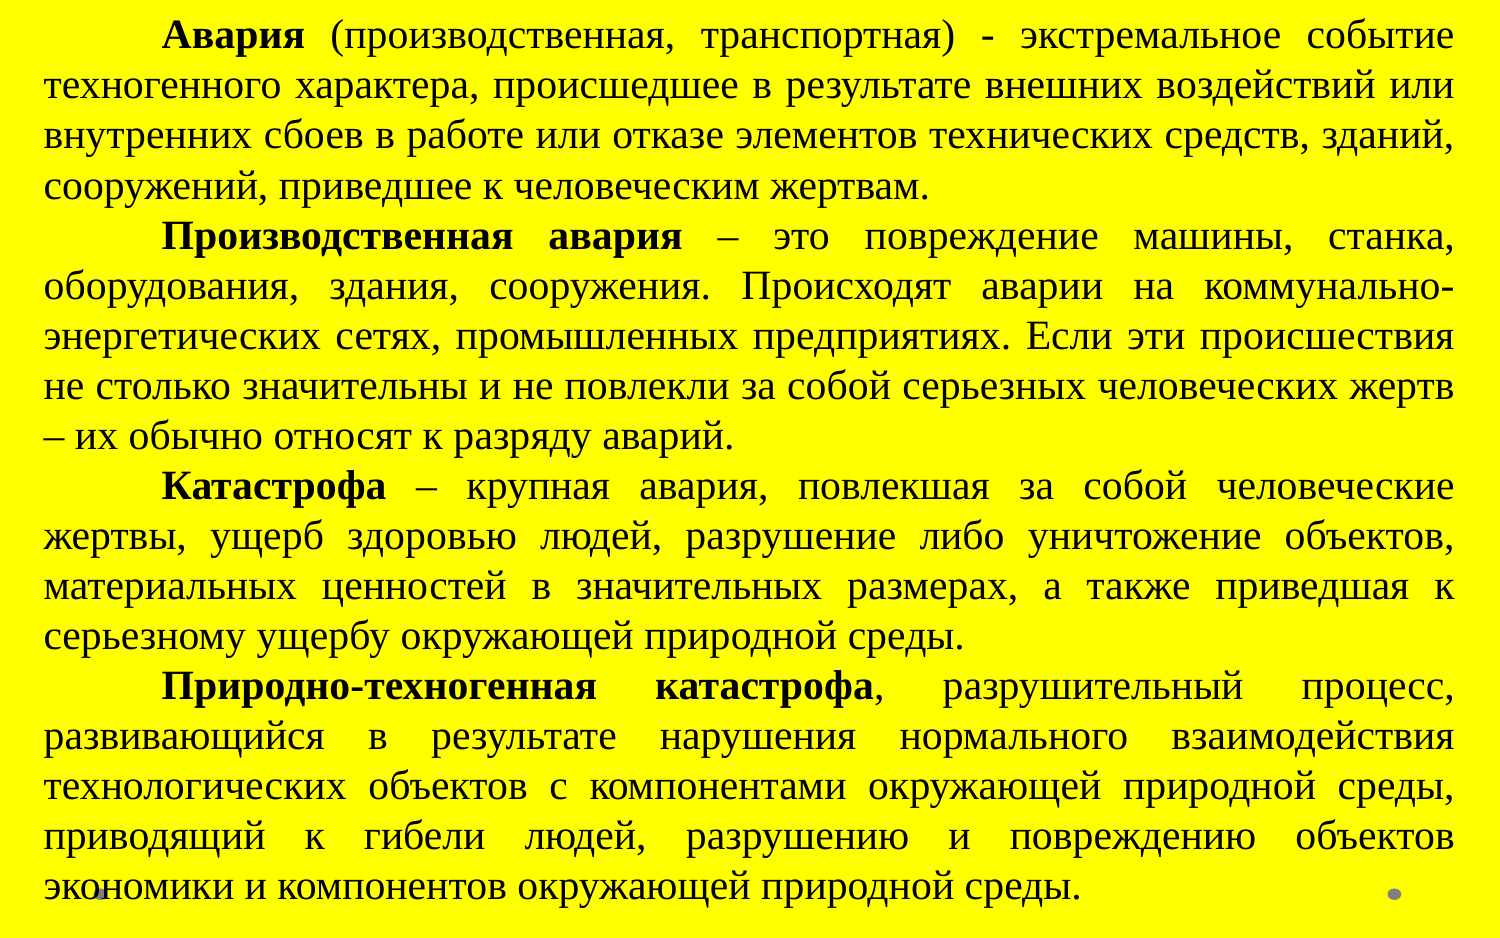

Авария (производственная, транспортная) - экстремальное событие техногенного характера, происшедшее в результате внешних воздействий или внутренних сбоев в работе или отказе элементов технических средств, зданий, сооружений, приведшее к человеческим жертвам.
Производственная авария – это повреждение машины, станка, оборудования, здания, сооружения. Происходят аварии на коммунально-энергетических сетях, промышленных предприятиях. Если эти происшествия не столько значительны и не повлекли за собой серьезных человеческих жертв – их обычно относят к разряду аварий.
Катастрофа – крупная авария, повлекшая за собой человеческие жертвы, ущерб здоровью людей, разрушение либо уничтожение объектов, материальных ценностей в значительных размерах, а также приведшая к серьезному ущербу окружающей природной среды.
Природно-техногенная катастрофа, разрушительный процесс, развивающийся в результате нарушения нормального взаимодействия технологических объектов с компонентами окружающей природной среды, приводящий к гибели людей, разрушению и повреждению объектов экономики и компонентов окружающей природной среды.